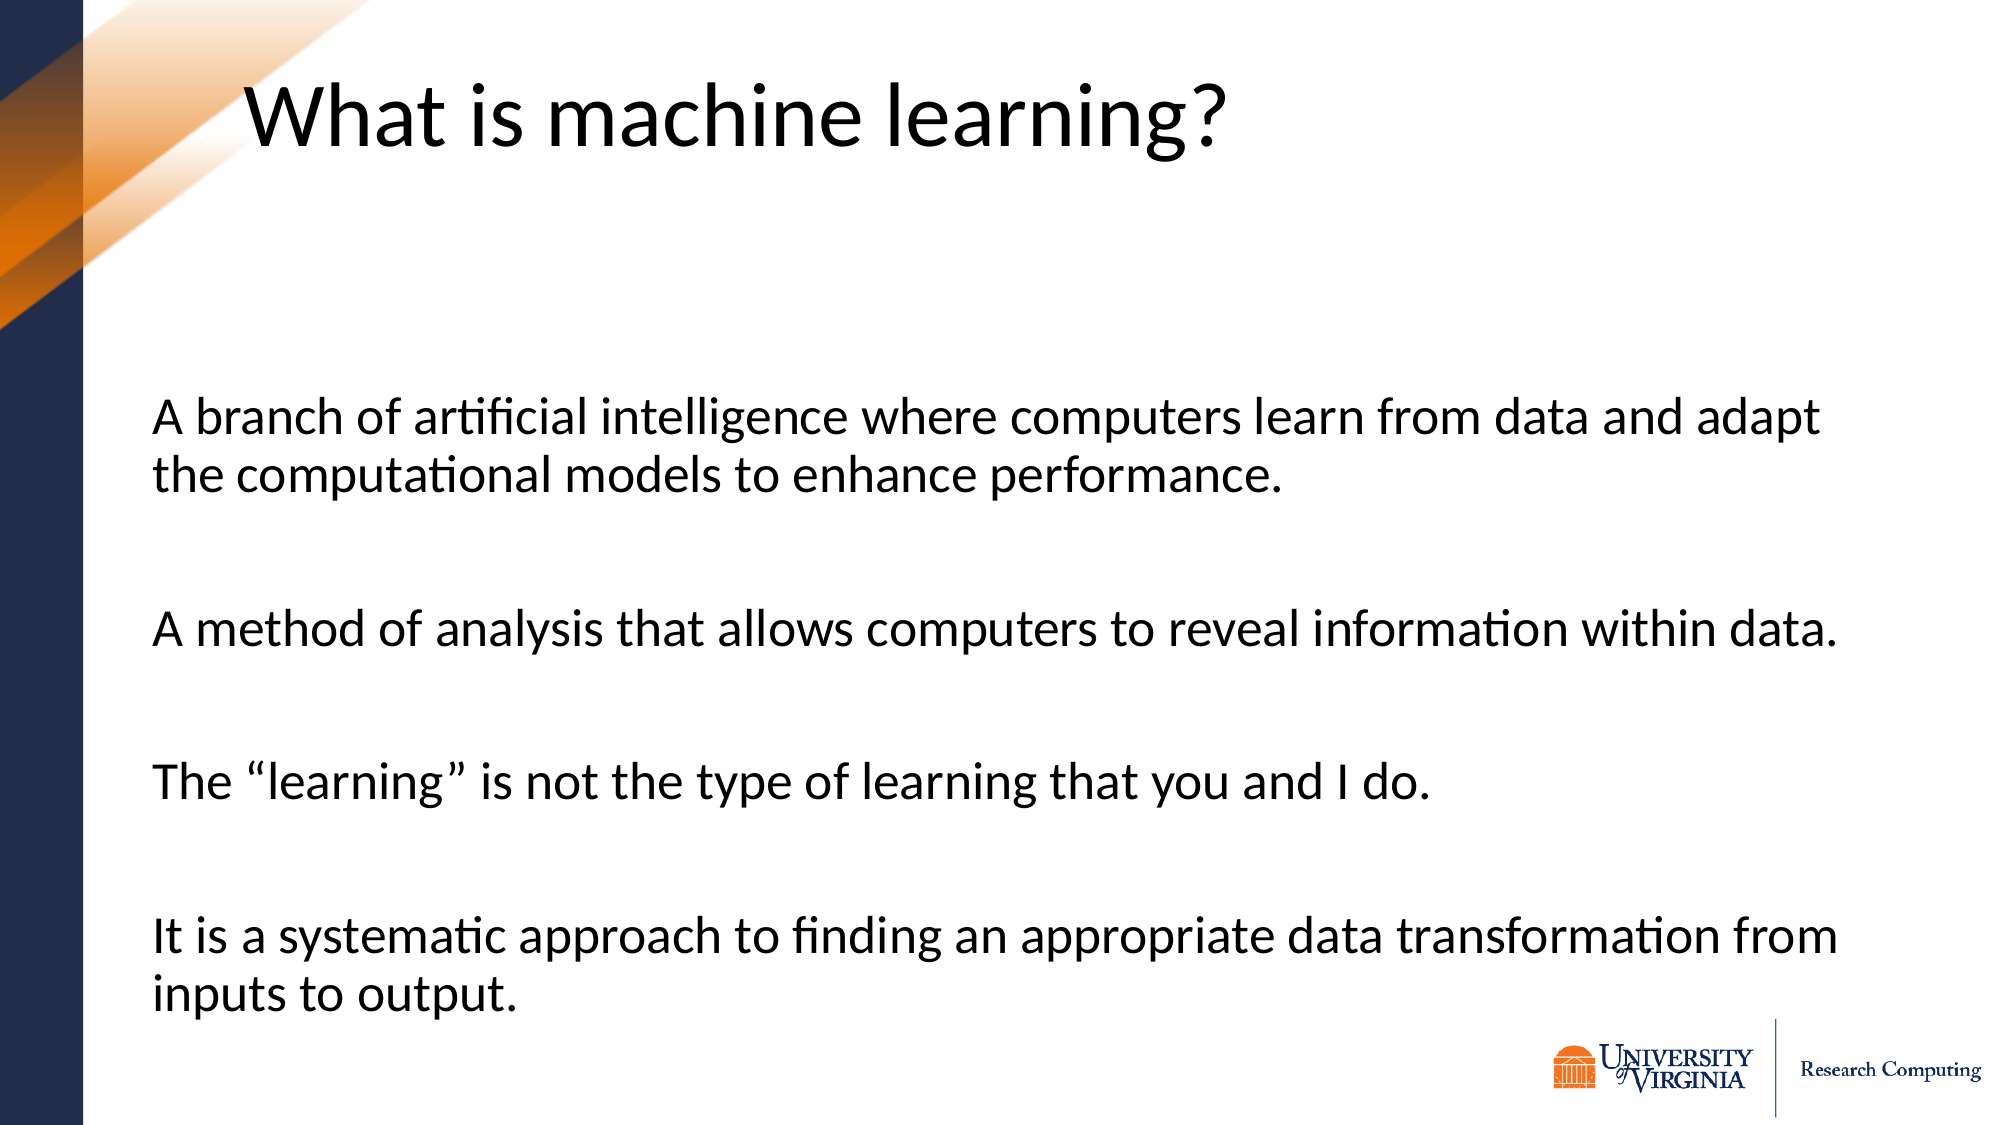

# What is machine learning?

A branch of artificial intelligence where computers learn from data and adapt the computational models to enhance performance.

A method of analysis that allows computers to reveal information within data.

The “learning” is not the type of learning that you and I do.

It is a systematic approach to finding an appropriate data transformation from inputs to output.